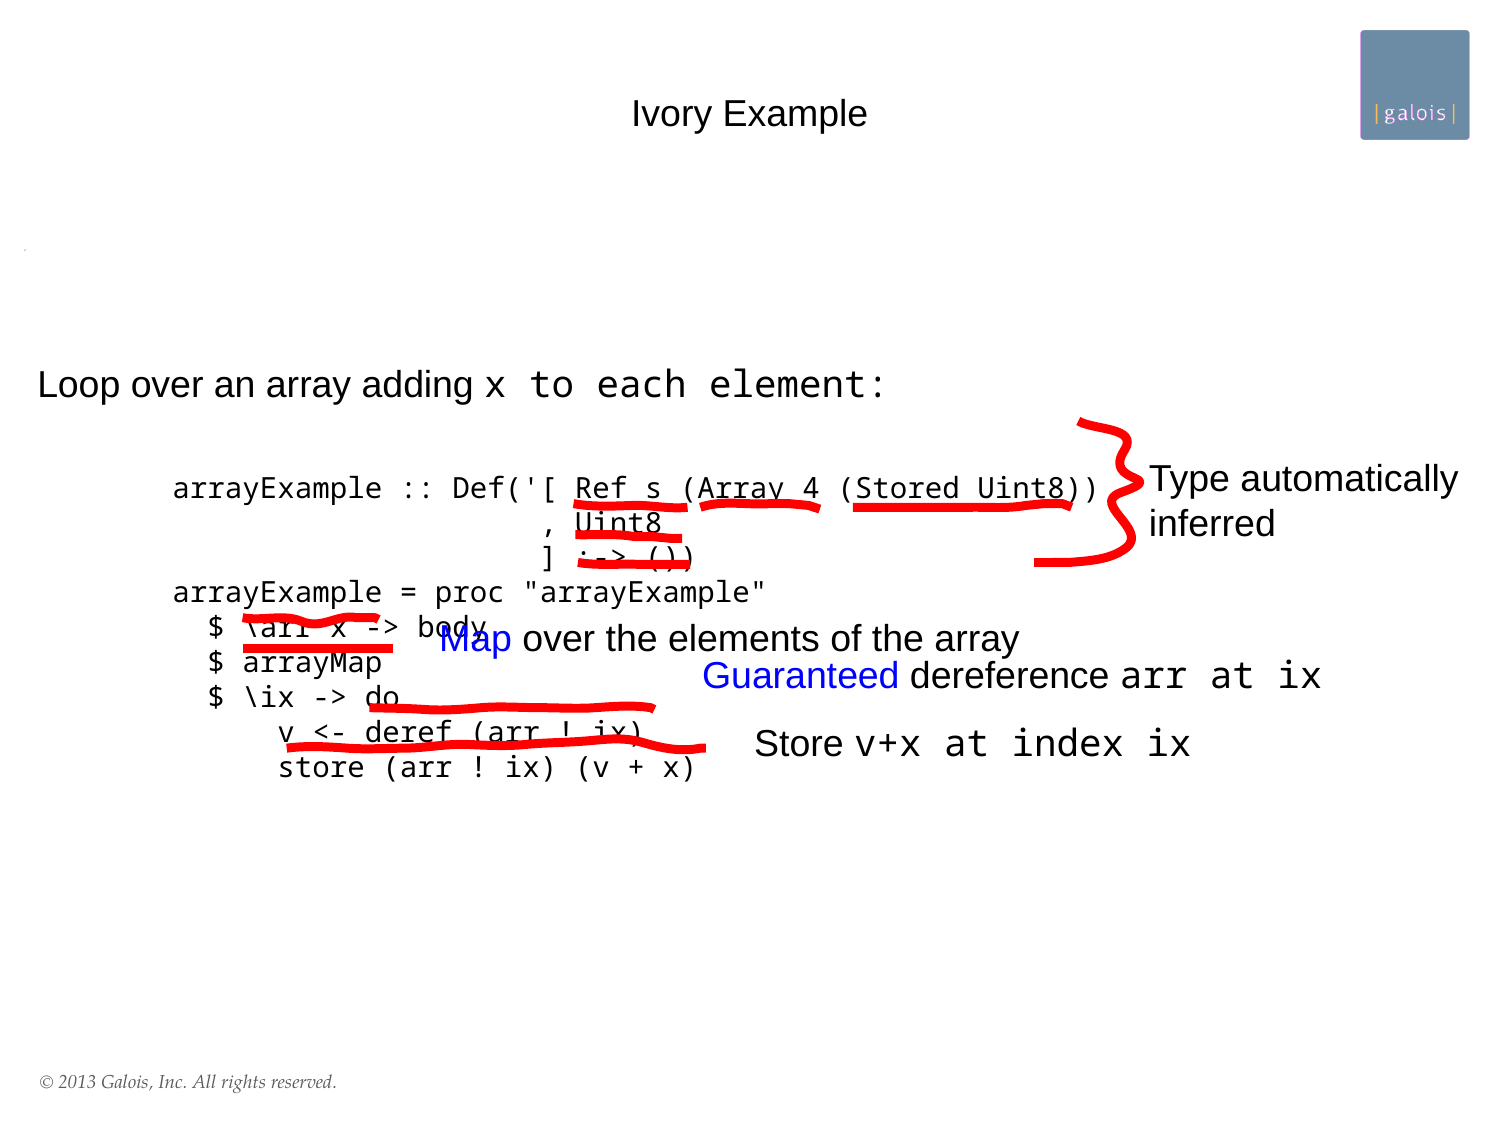

Ivory Example
Loop over an array adding x to each element:

Type automatically
inferred
arrayExample :: Def('[ Ref s (Array 4 (Stored Uint8))
                     , Uint8
                     ] :-> ())
arrayExample = proc "arrayExample"
  $ \arr x -> body
  $ arrayMap
  $ \ix -> do
      v <- deref (arr ! ix)
      store (arr ! ix) (v + x)

Map over the elements of the array

Guaranteed dereference arr at ix

Store v+x at index ix